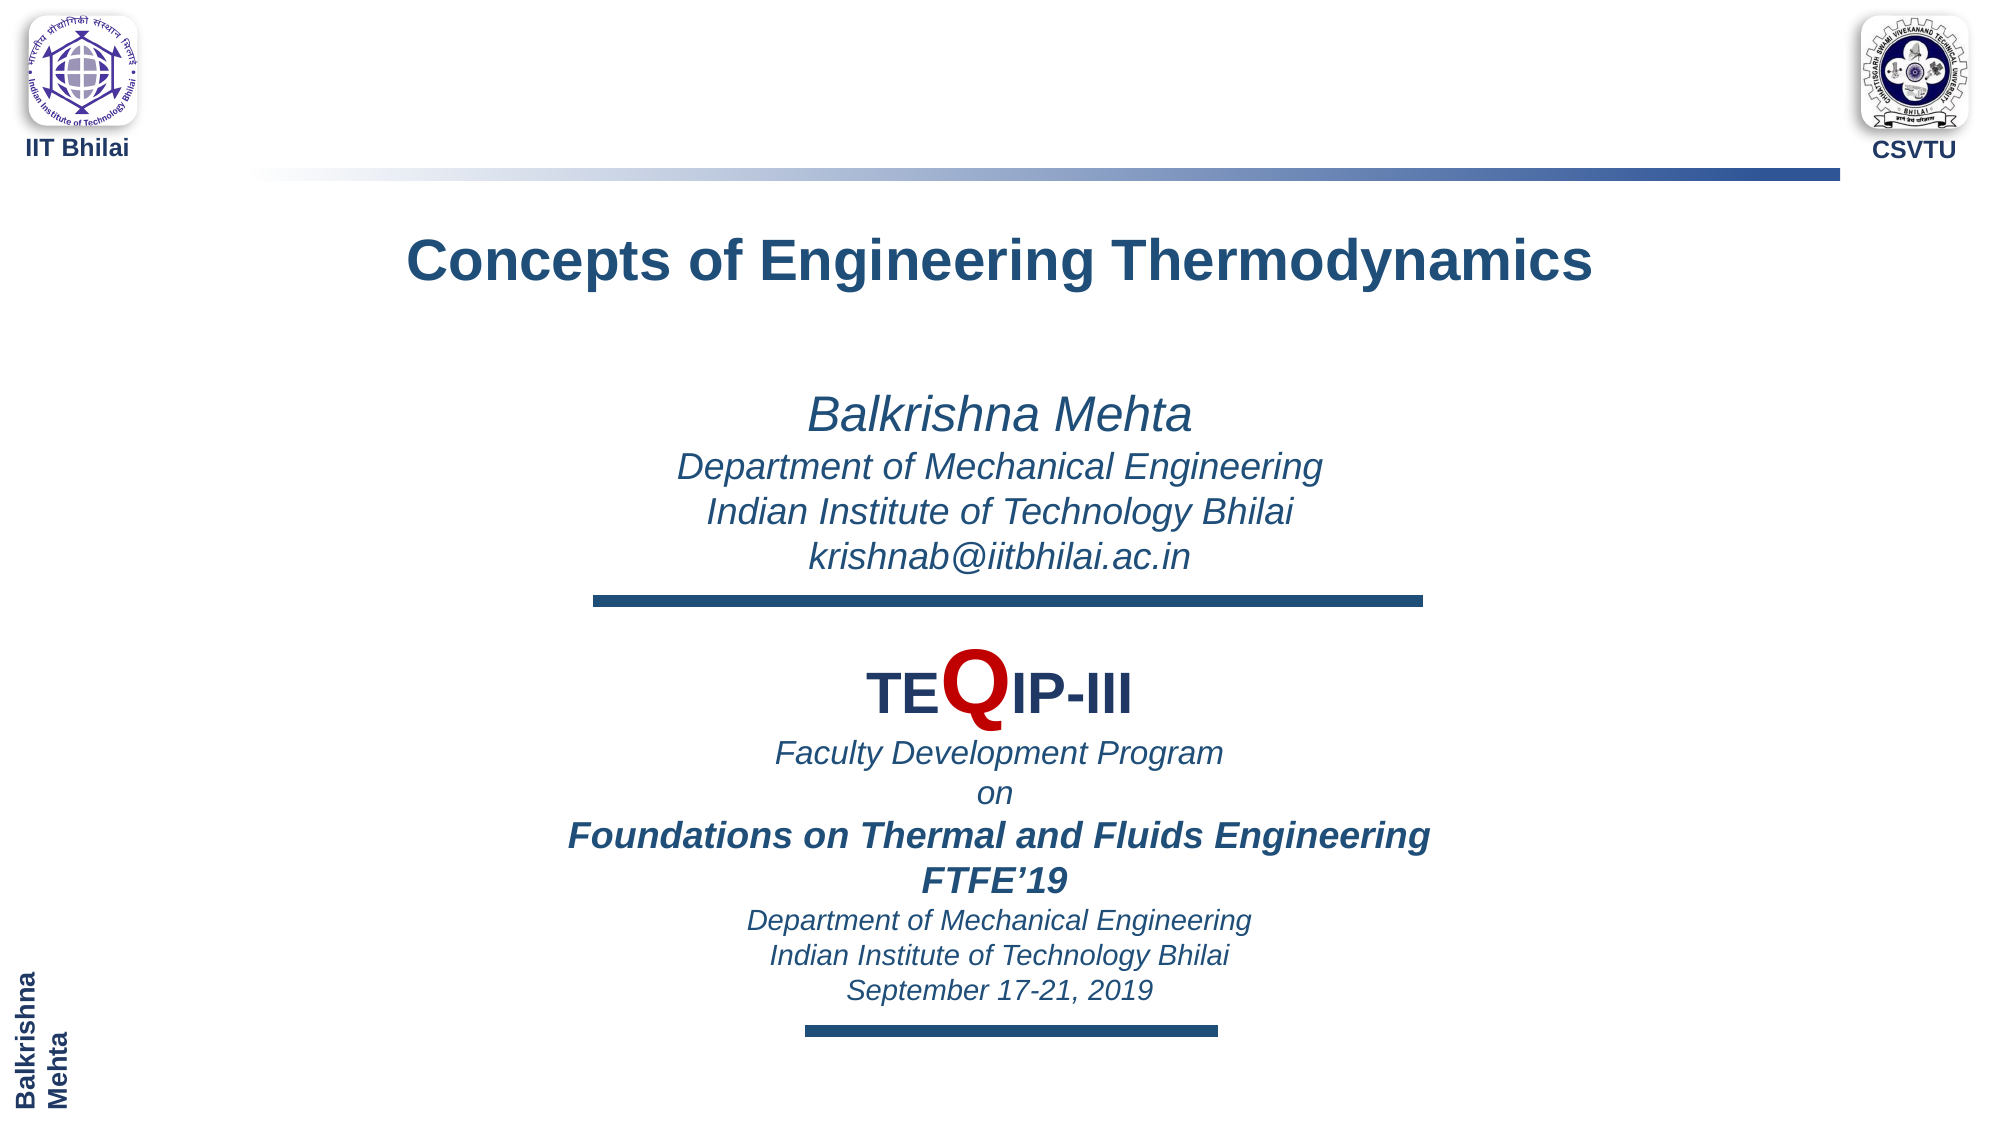

Concepts of Engineering Thermodynamics
Balkrishna Mehta
Department of Mechanical Engineering
Indian Institute of Technology Bhilai
krishnab@iitbhilai.ac.in
TEQIP-III
Faculty Development Program
on
Foundations on Thermal and Fluids Engineering
FTFE’19
Department of Mechanical Engineering
Indian Institute of Technology Bhilai
September 17-21, 2019